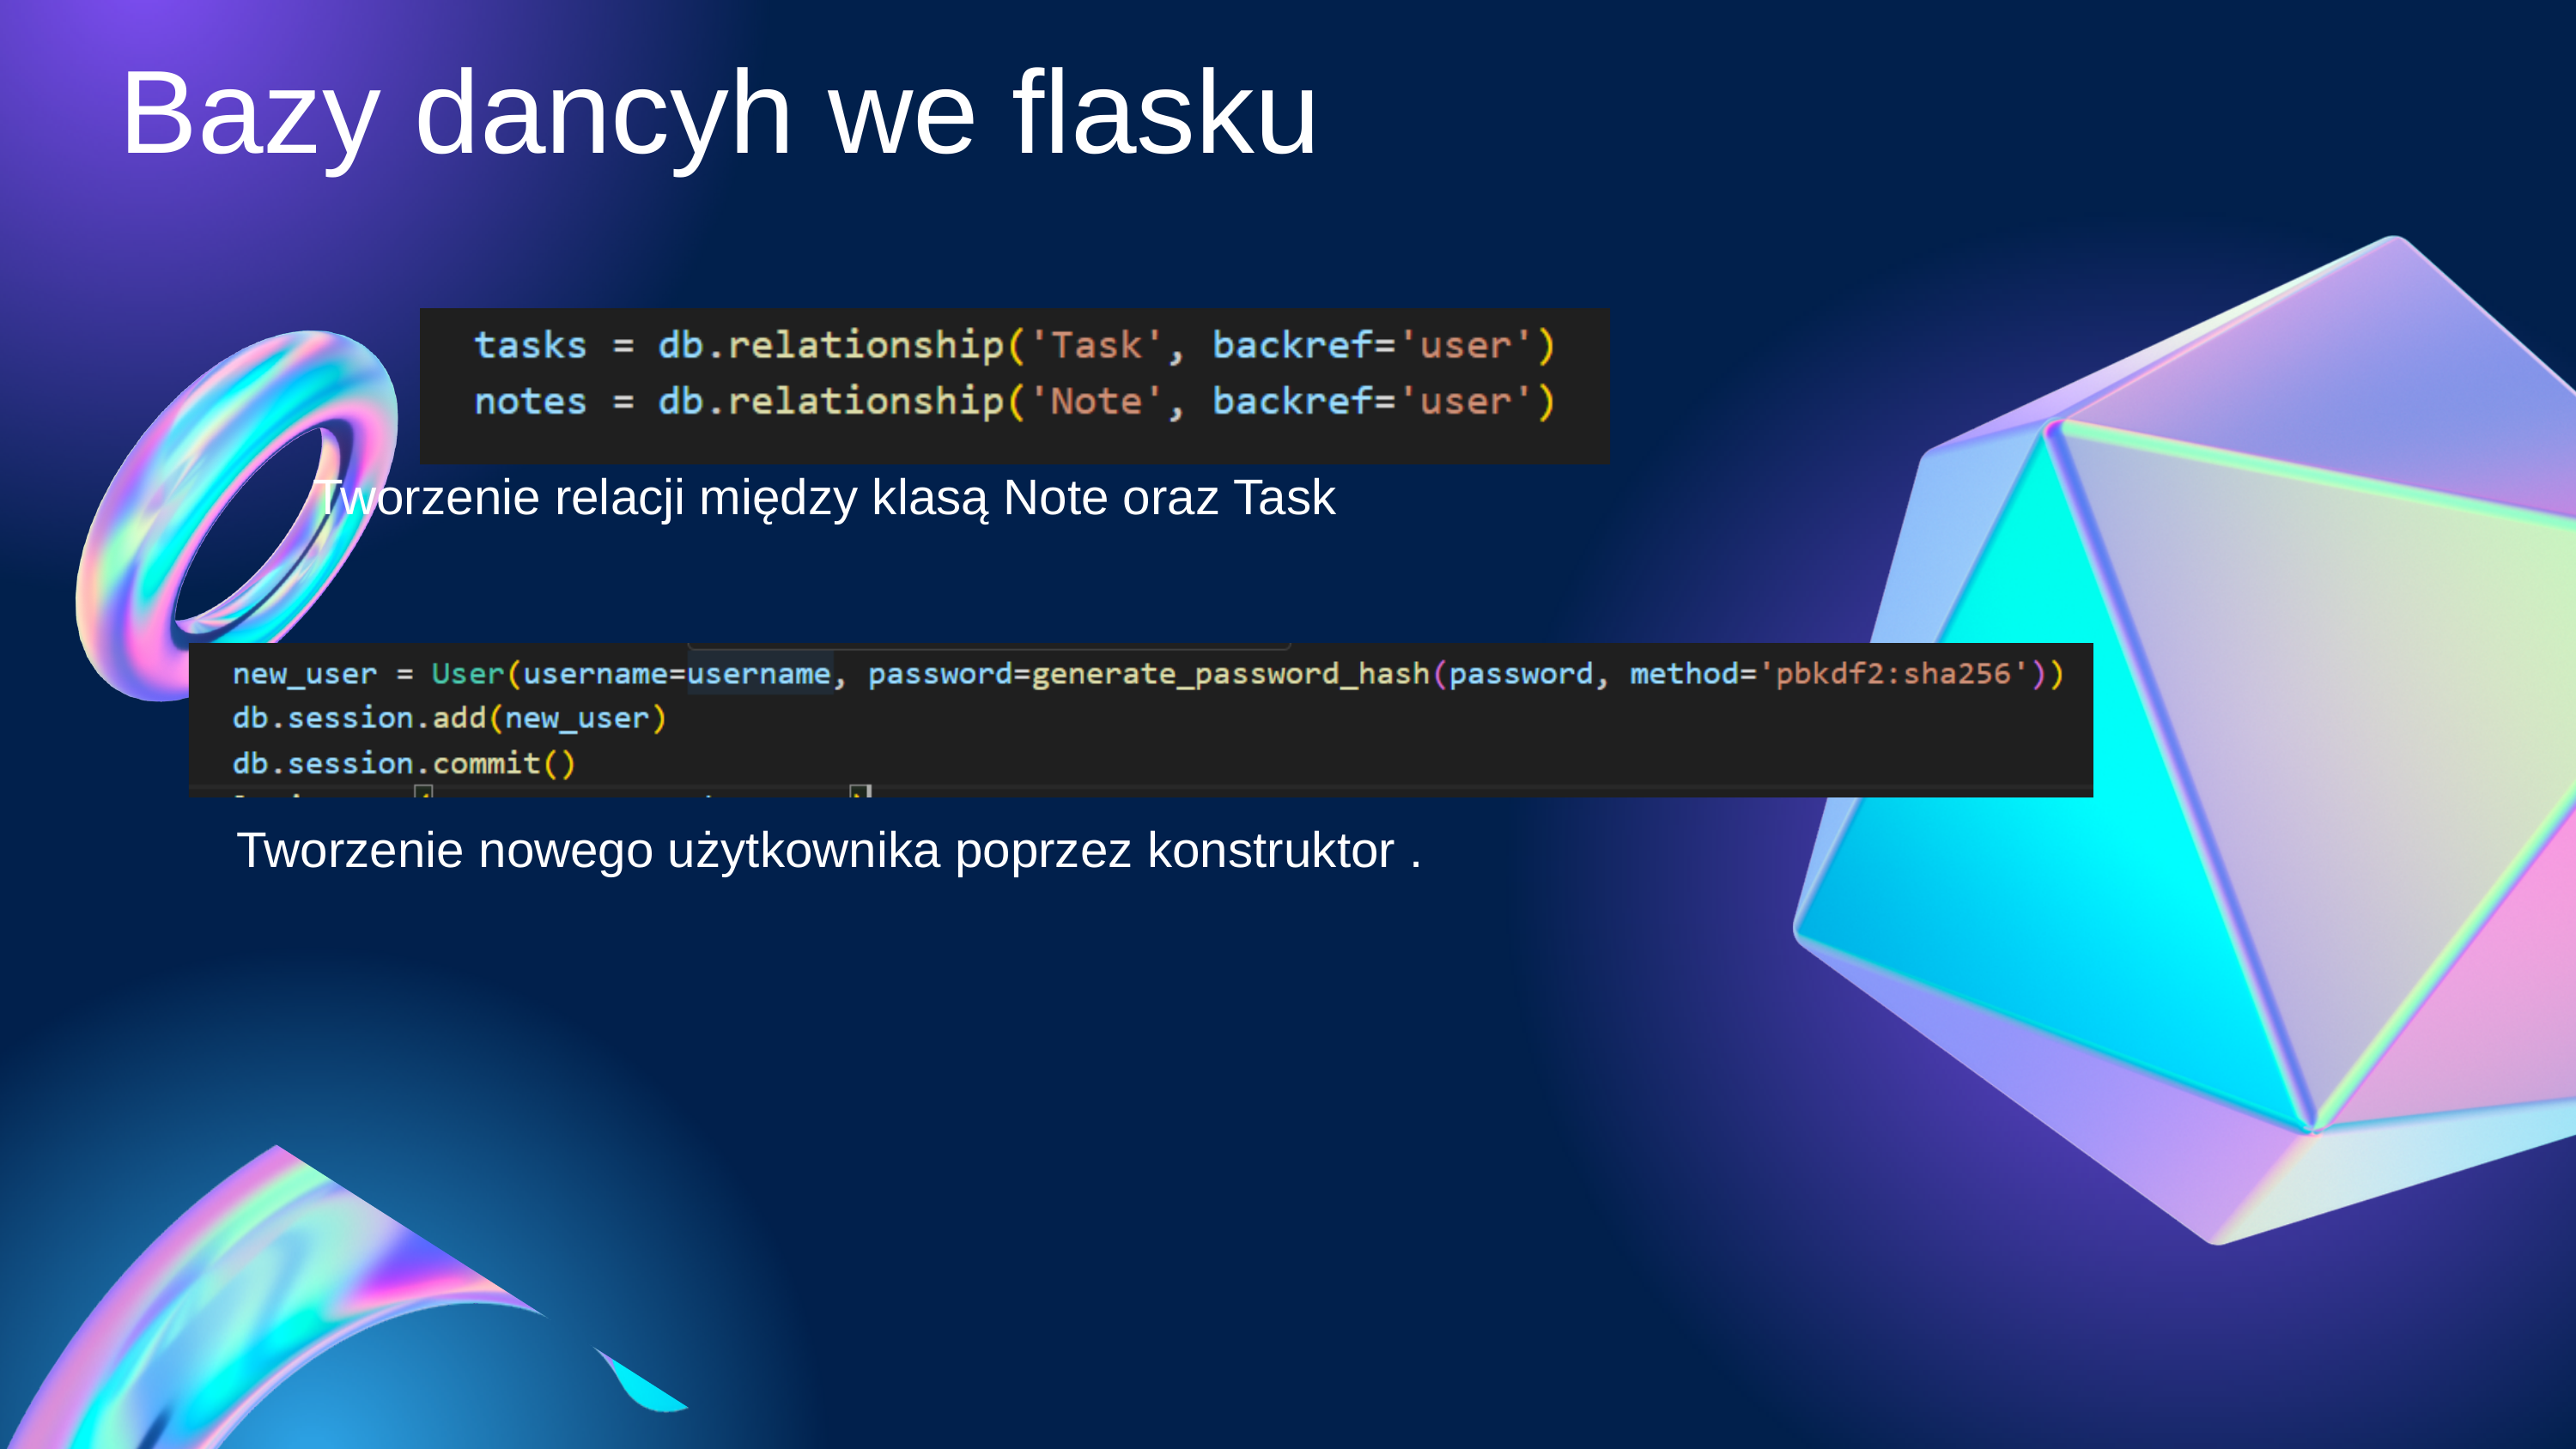

Bazy dancyh we flasku

Tworzenie relacji między klasą Note oraz Task

Tworzenie nowego użytkownika poprzez konstruktor .